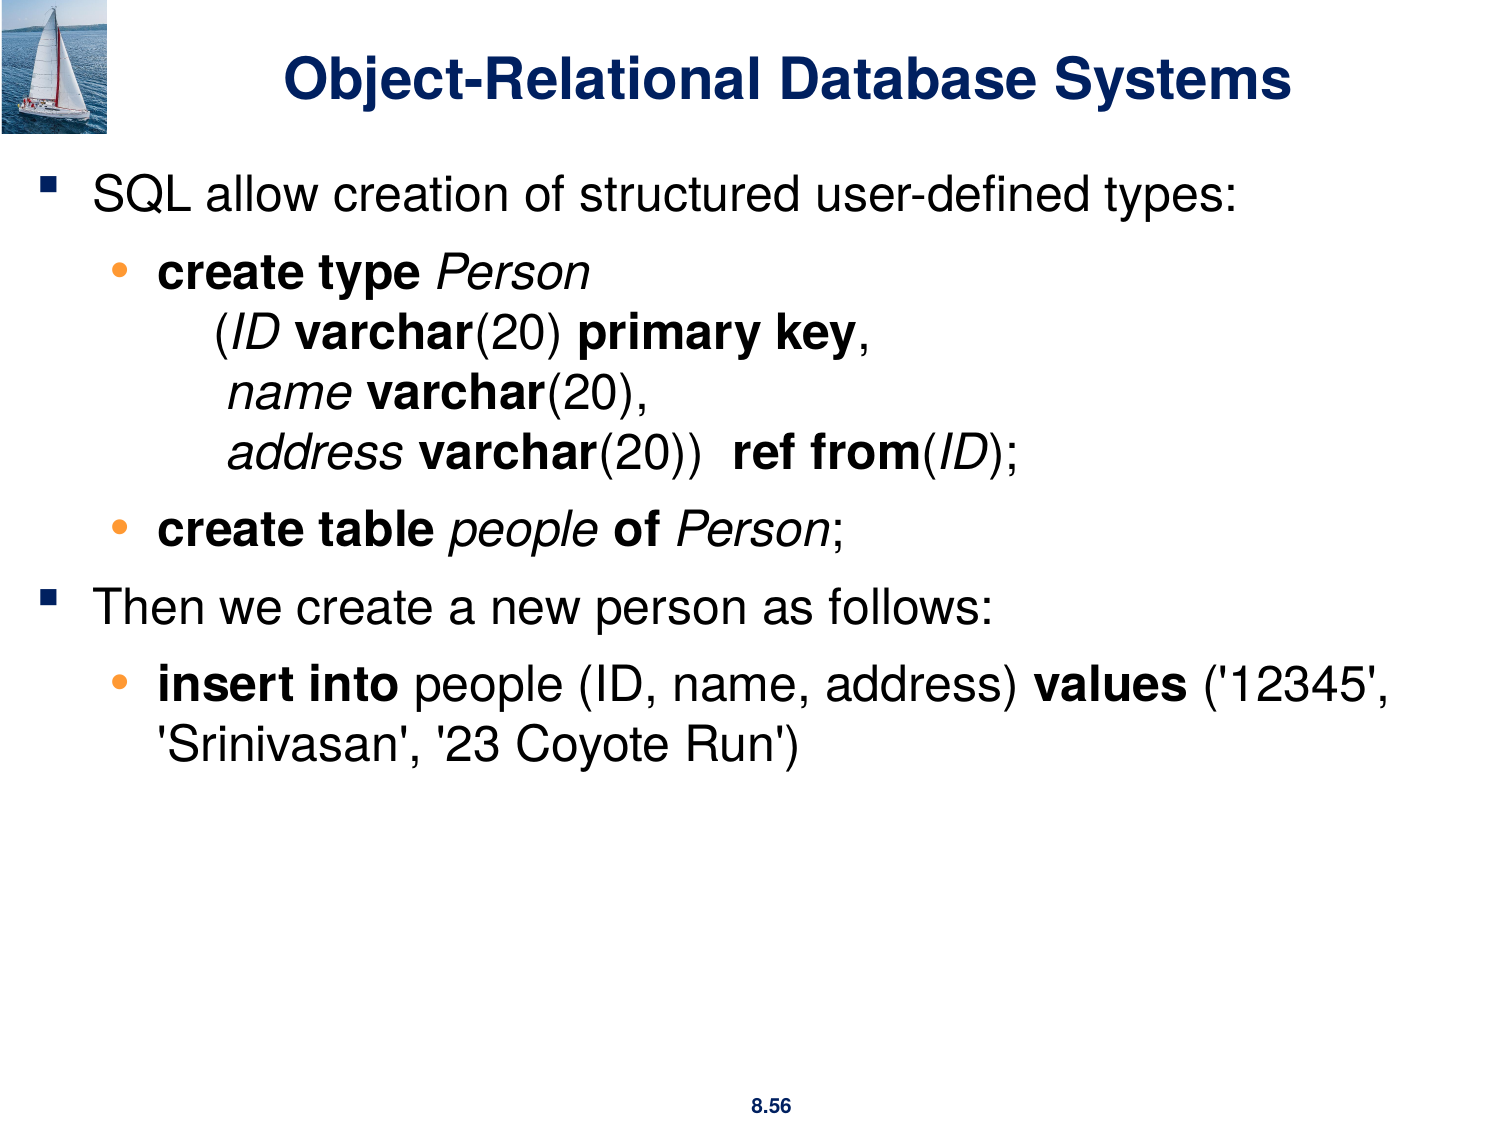

# Object-Relational Database Systems
SQL allow creation of structured user-defined types:
create type Person
    (ID varchar(20) primary key,
     name varchar(20),
     address varchar(20))  ref from(ID);
create table people of Person;
Then we create a new person as follows:
insert into people (ID, name, address) values ('12345', 'Srinivasan', '23 Coyote Run')